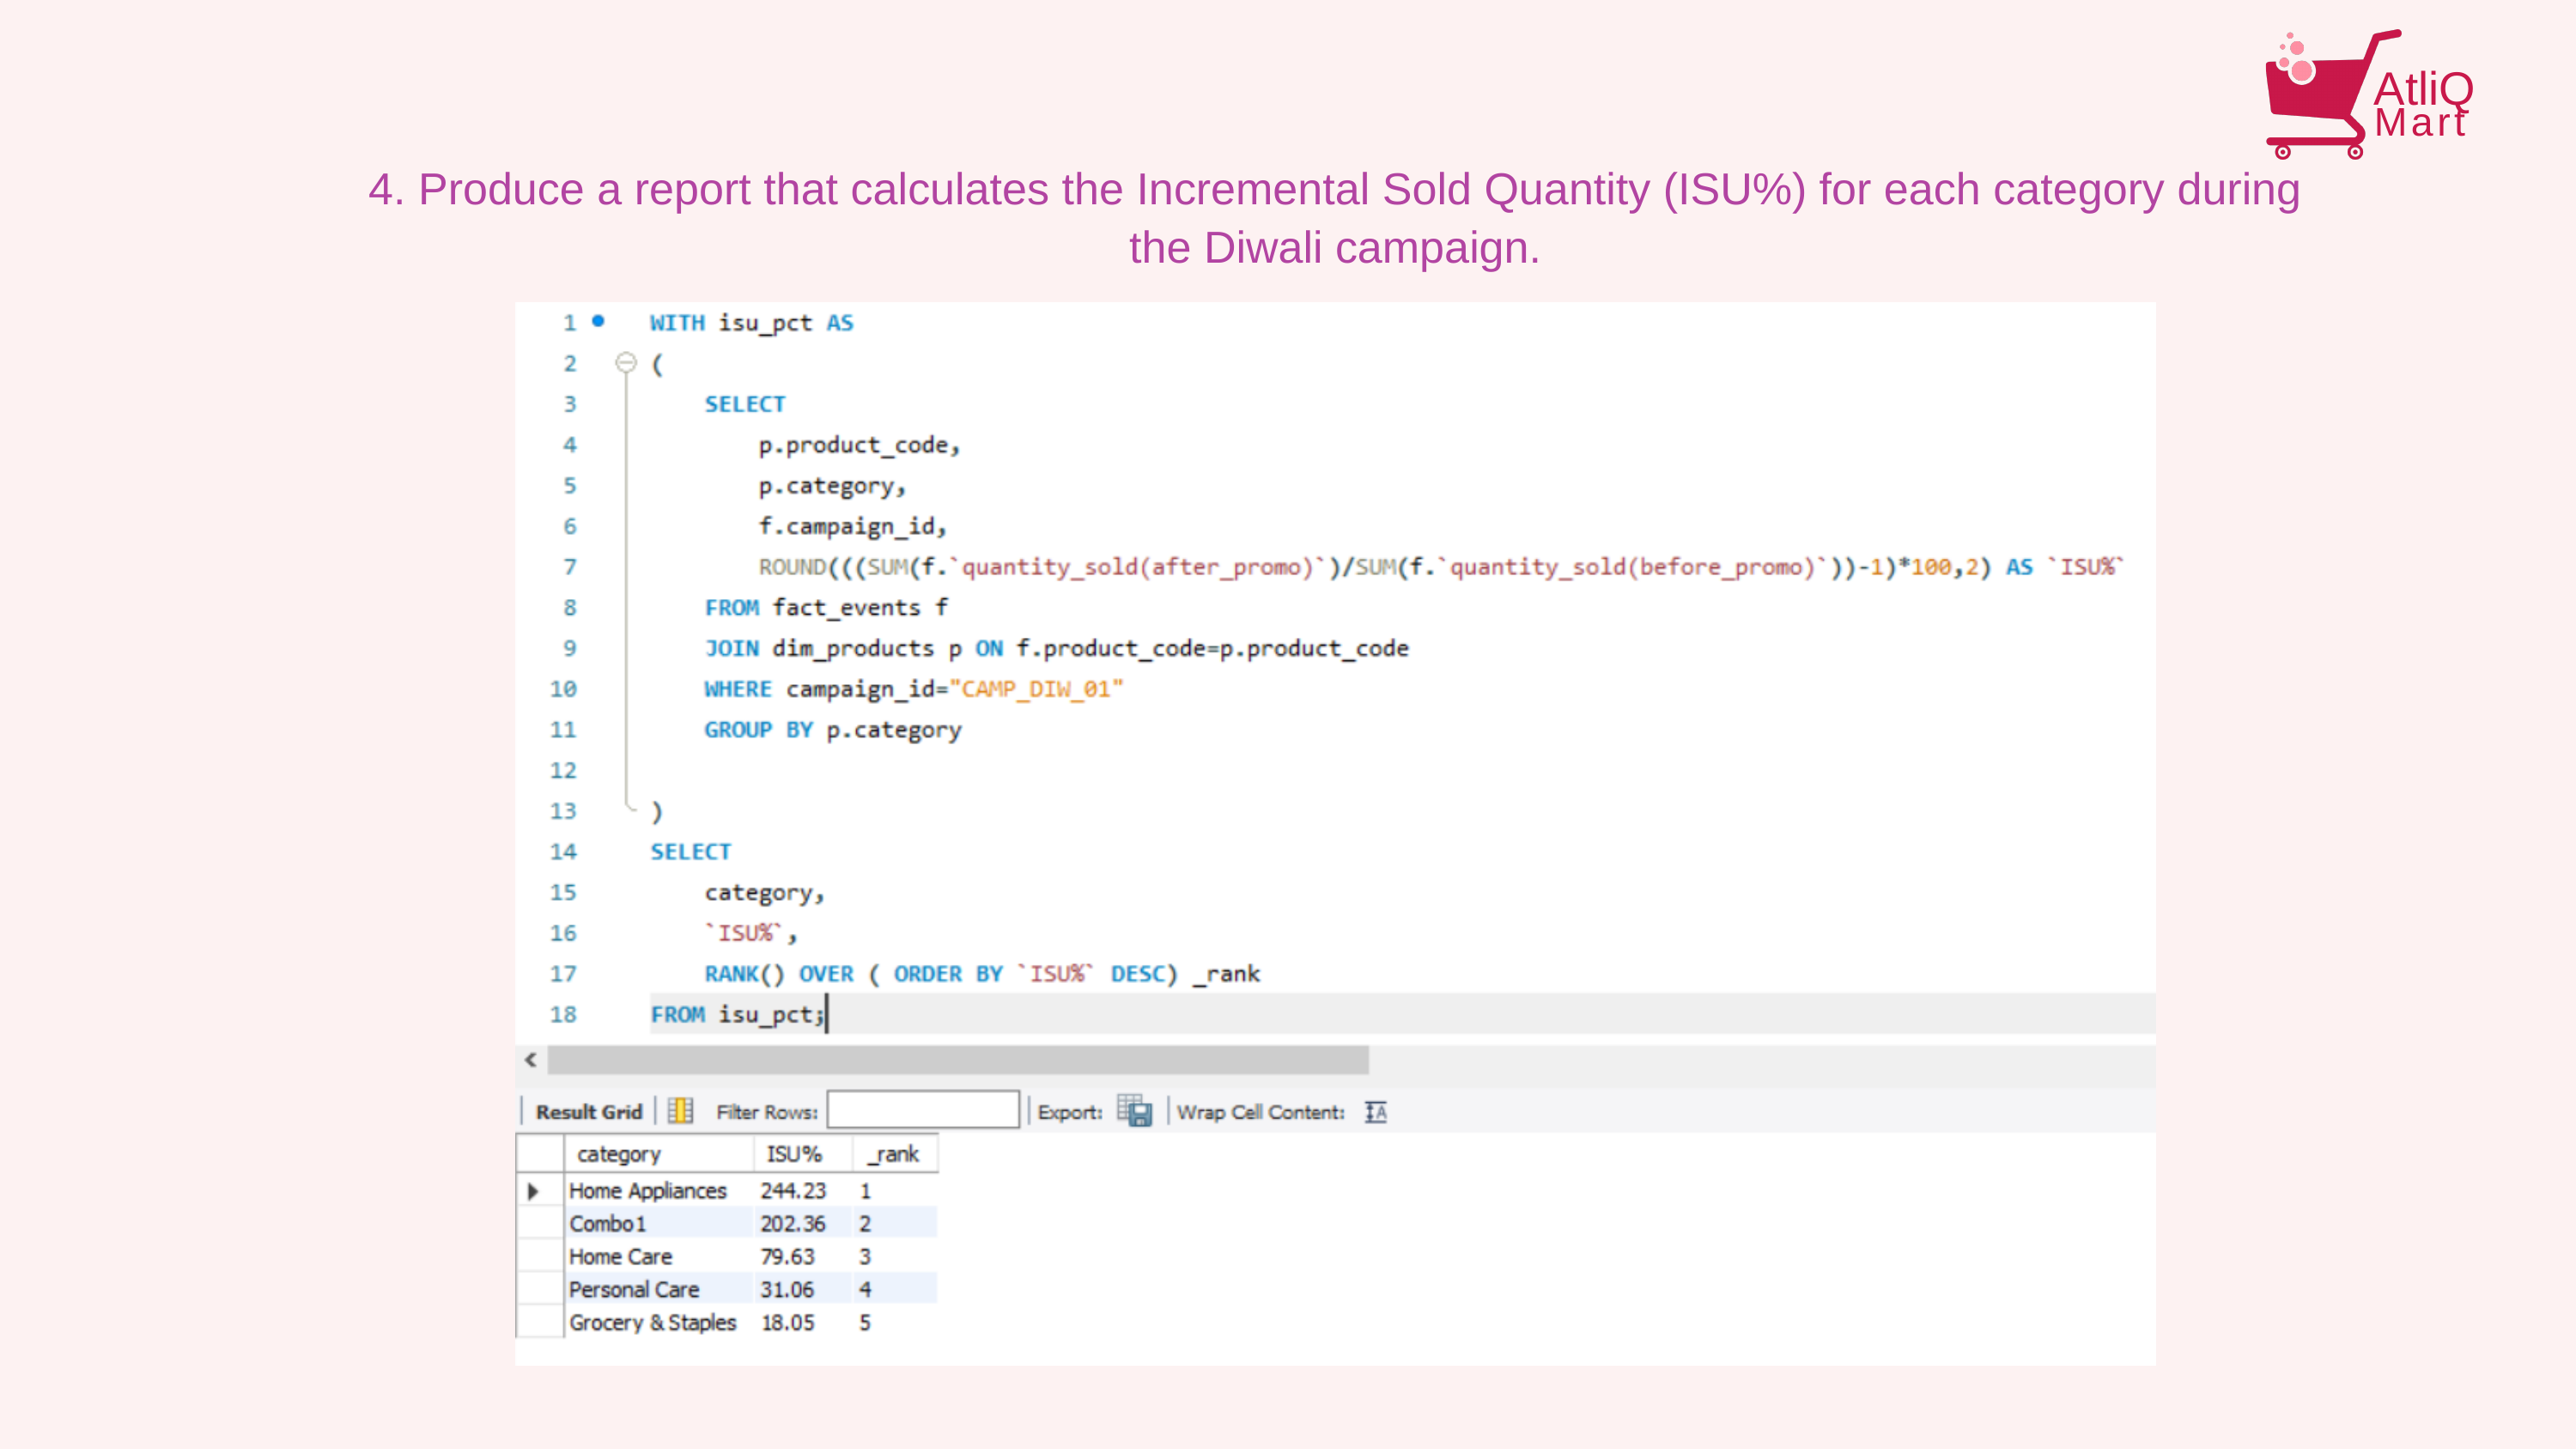

AtliQ
Mart
4. Produce a report that calculates the Incremental Sold Quantity (ISU%) for each category during the Diwali campaign.